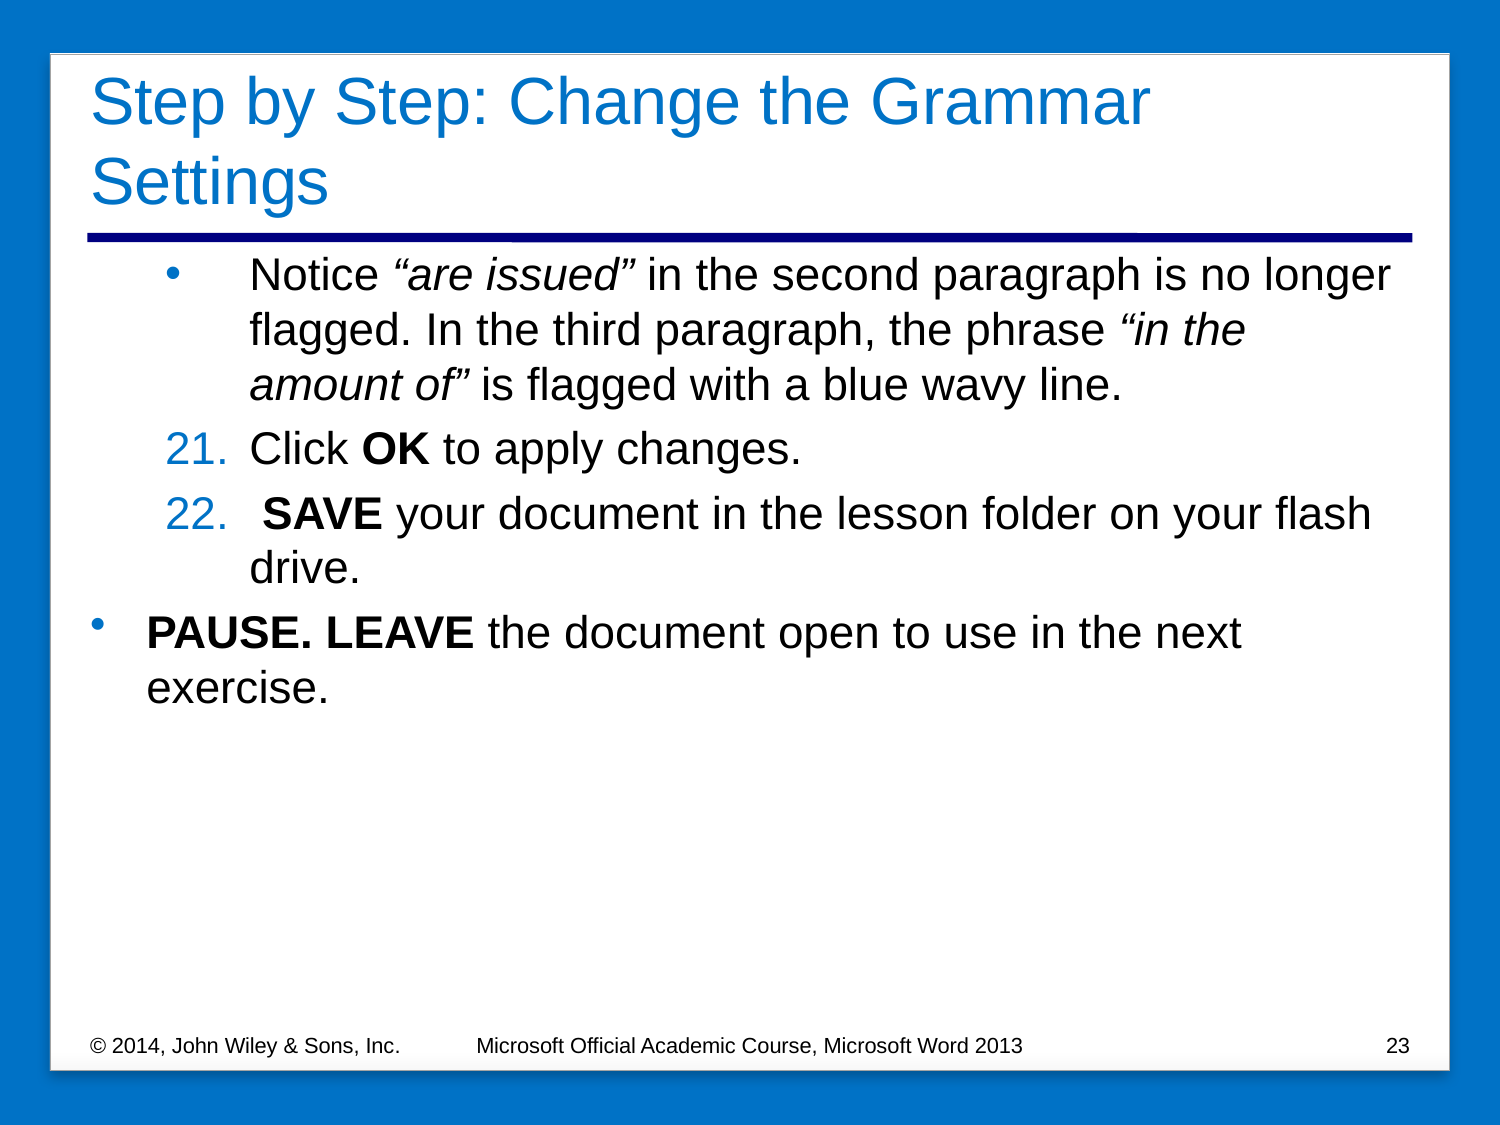

# Step by Step: Change the Grammar Settings
Notice “are issued” in the second paragraph is no longer flagged. In the third paragraph, the phrase “in the amount of” is flagged with a blue wavy line.
Click OK to apply changes.
 SAVE your document in the lesson folder on your flash drive.
PAUSE. LEAVE the document open to use in the next exercise.

© 2014, John Wiley & Sons, Inc.
Microsoft Official Academic Course, Microsoft Word 2013
23